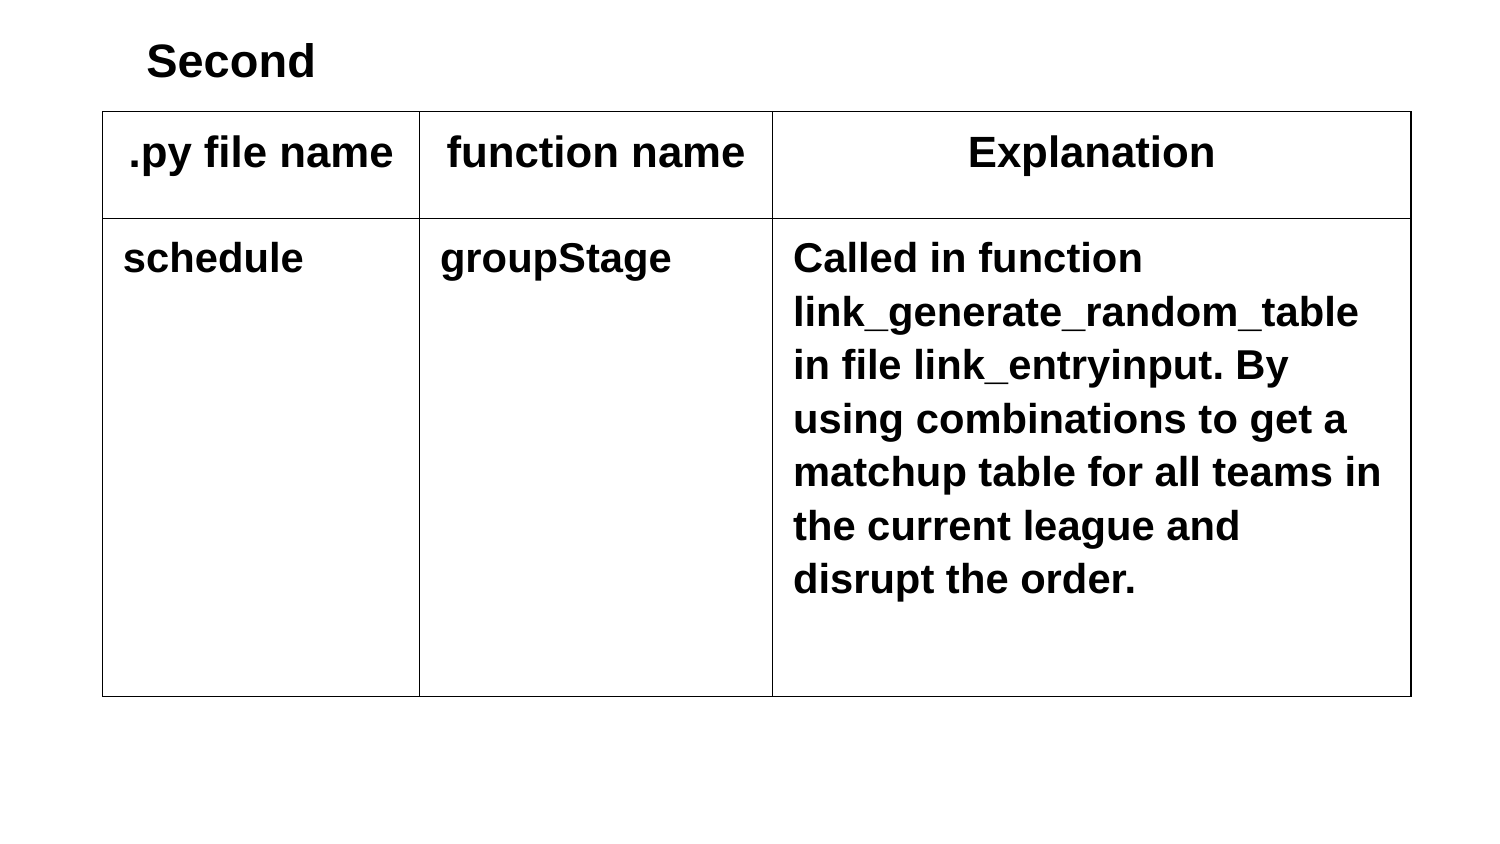

Second
| .py file name | function name | Explanation |
| --- | --- | --- |
| schedule | groupStage | Called in function link\_generate\_random\_table in file link\_entryinput. By using combinations to get a matchup table for all teams in the current league and disrupt the order. |